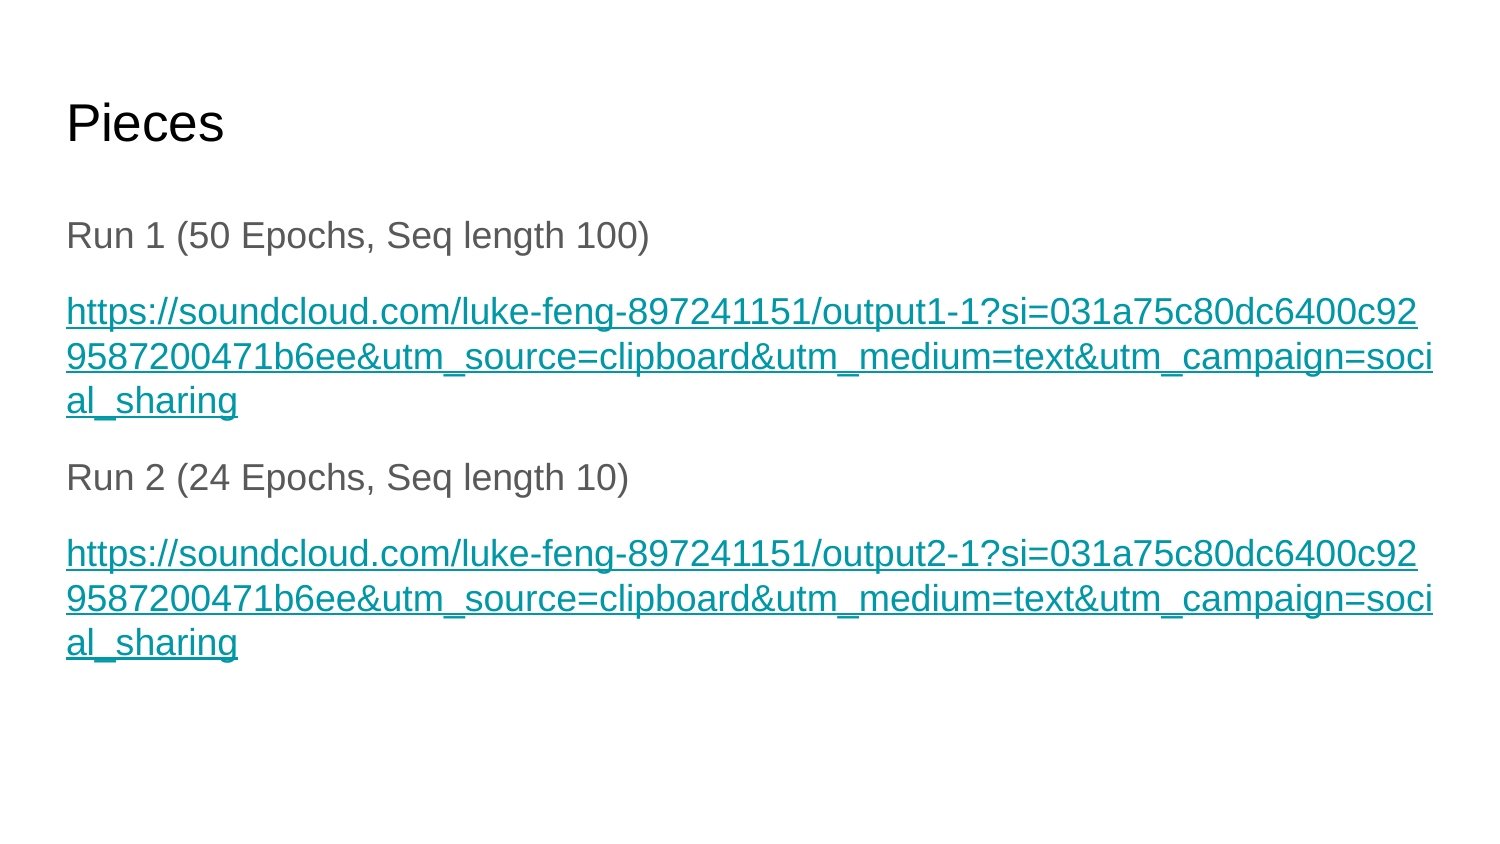

# Pieces
Run 1 (50 Epochs, Seq length 100)
https://soundcloud.com/luke-feng-897241151/output1-1?si=031a75c80dc6400c929587200471b6ee&utm_source=clipboard&utm_medium=text&utm_campaign=social_sharing
Run 2 (24 Epochs, Seq length 10)
https://soundcloud.com/luke-feng-897241151/output2-1?si=031a75c80dc6400c929587200471b6ee&utm_source=clipboard&utm_medium=text&utm_campaign=social_sharing